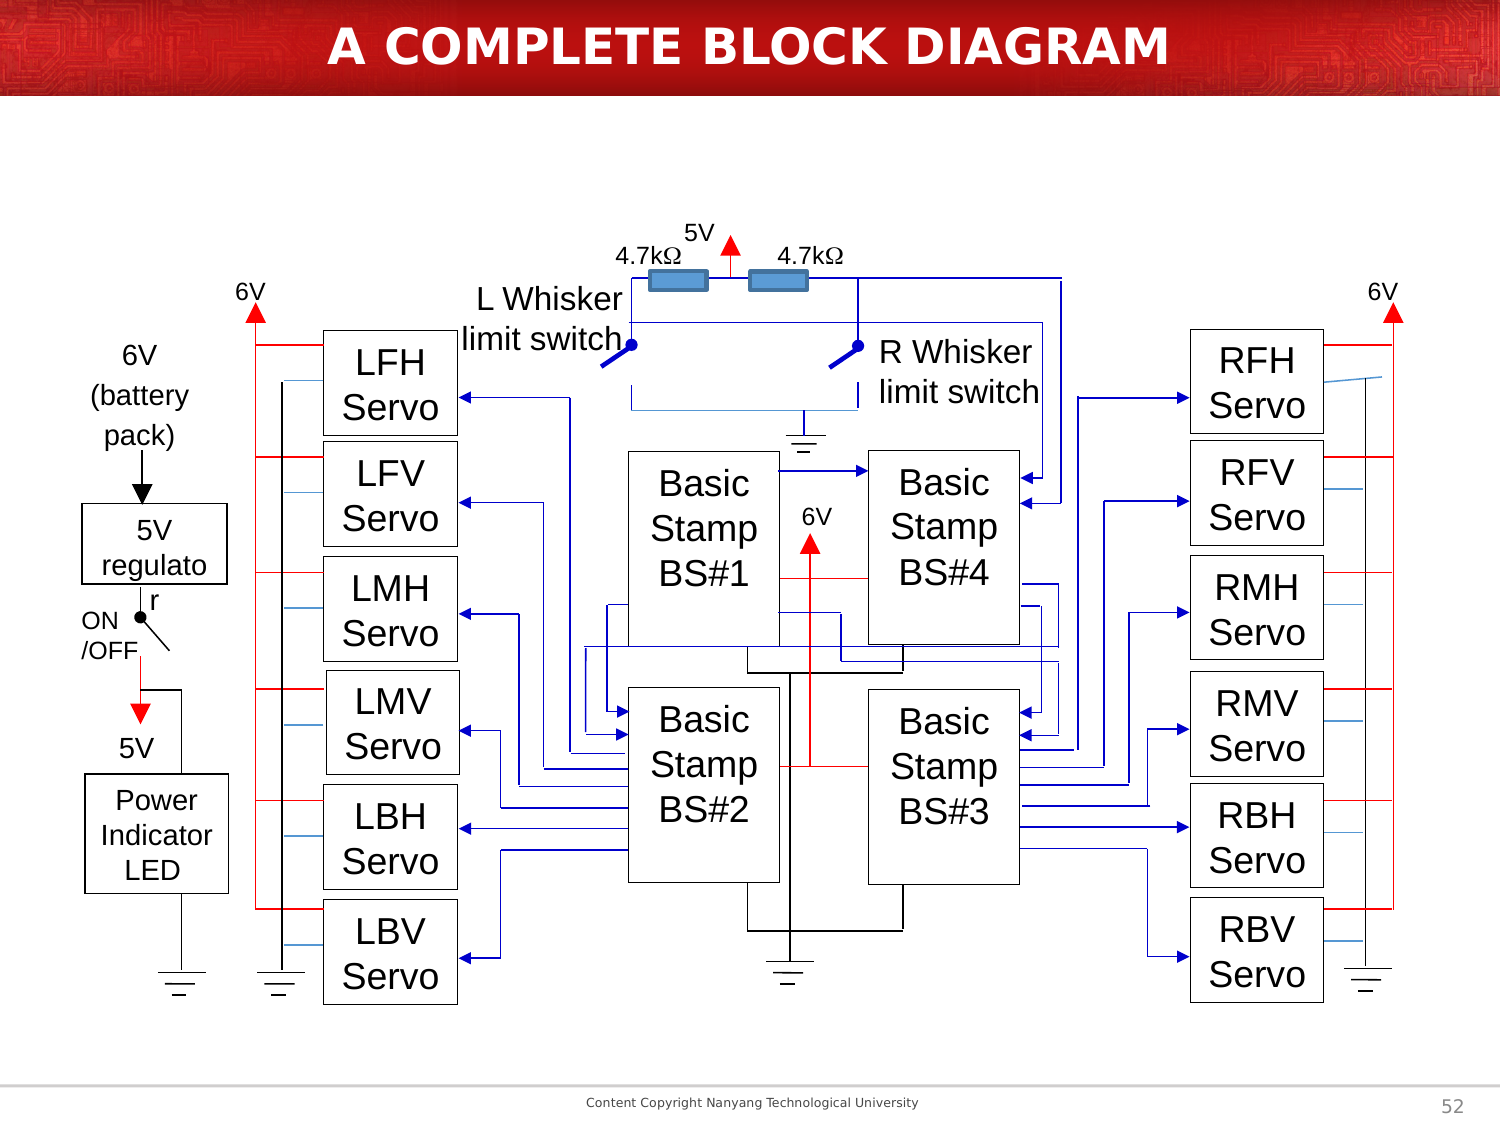

# A COMPLETE BLOCK DIAGRAM
5V
4.7kΩ
4.7kΩ
6V
6V
L Whisker limit switch

R Whisker limit switch
6V (battery pack)
RFH Servo
LFH Servo
RFV Servo
LFV Servo
Basic Stamp BS#4

Basic Stamp BS#1

6V
5V regulator
RMH Servo
LMH Servo
ON /OFF
LMV Servo
RMV Servo
Basic Stamp BS#2

Basic Stamp BS#3

5V
Power Indicator LED
RBH Servo
LBH Servo
RBV Servo
LBV Servo